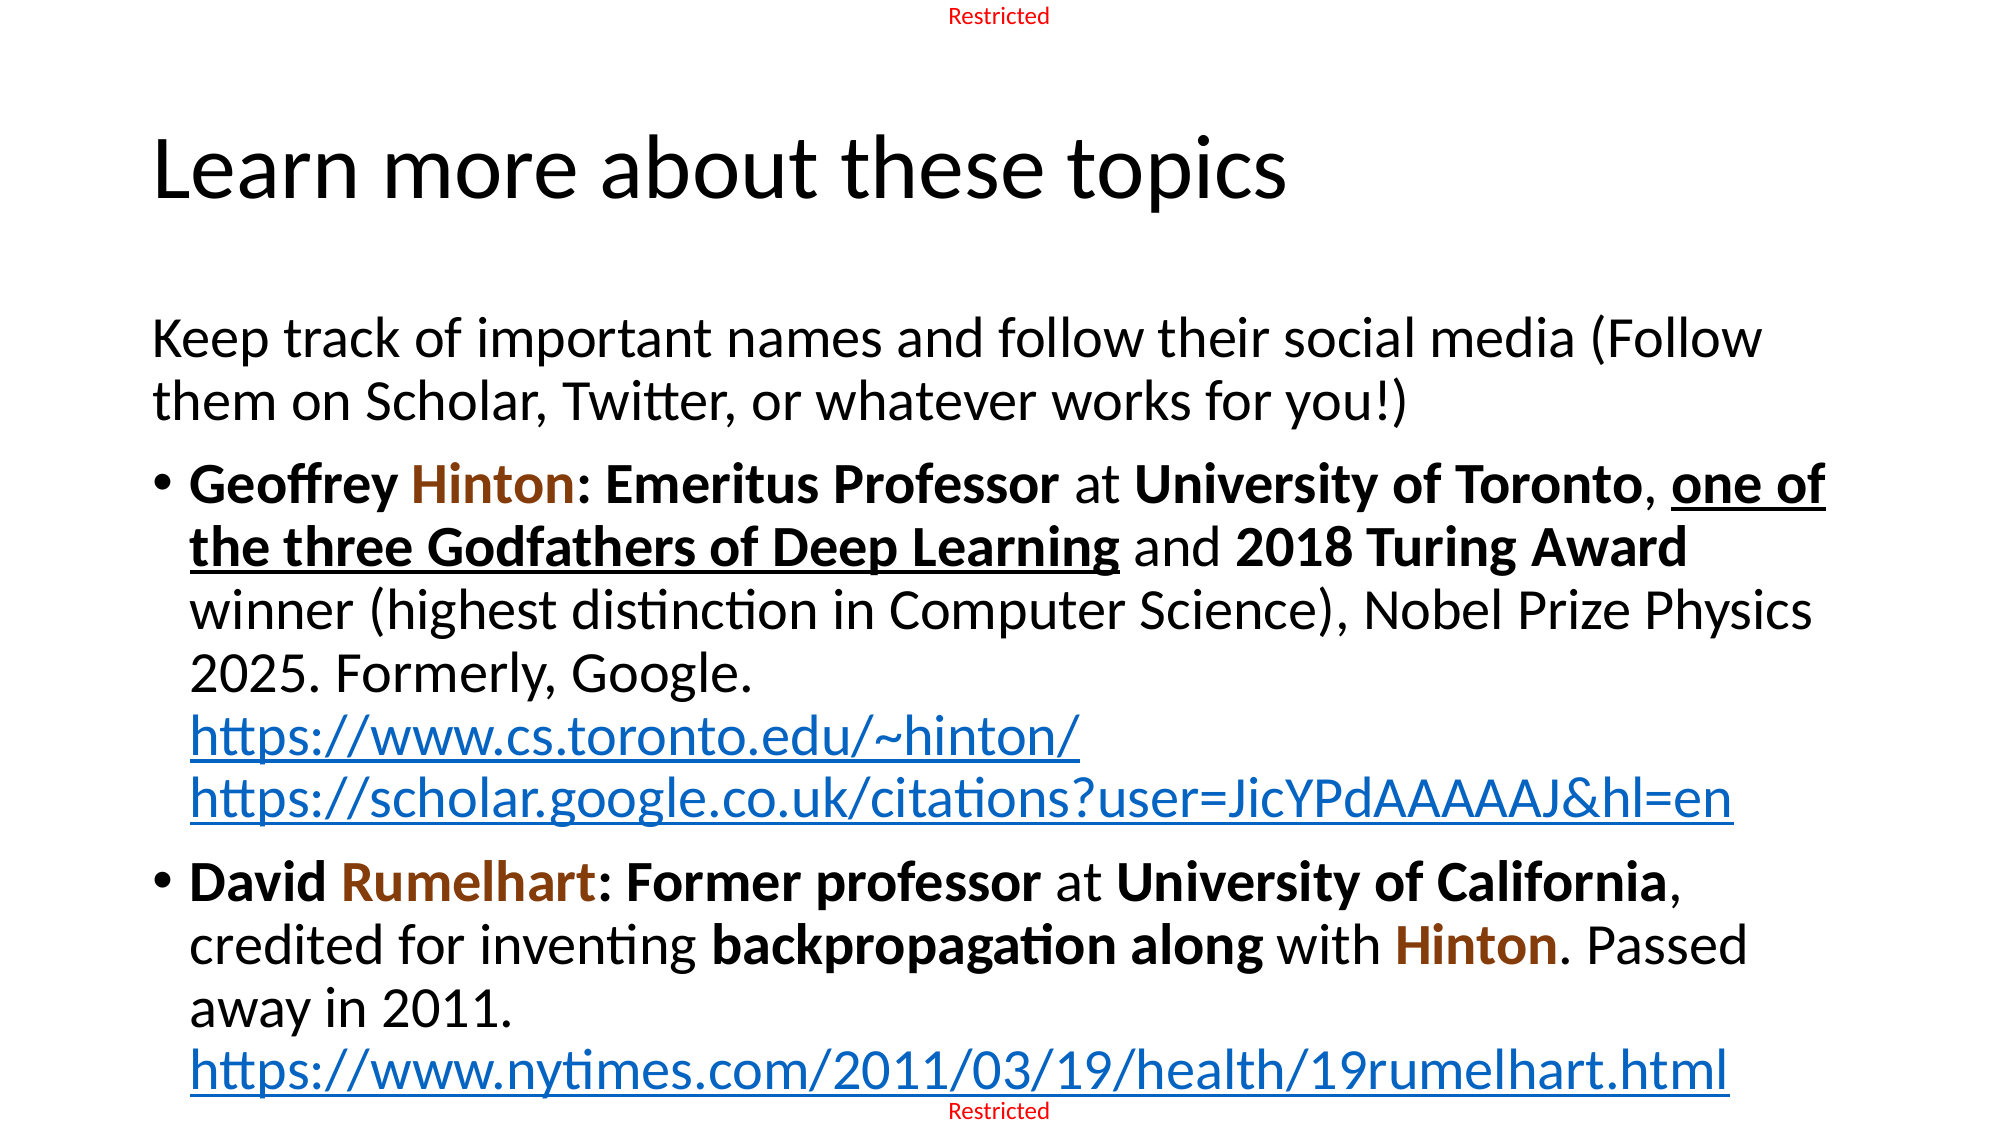

# Learn more about these topics
Keep track of important names and follow their social media (Follow them on Scholar, Twitter, or whatever works for you!)
Geoffrey Hinton: Emeritus Professor at University of Toronto, one of the three Godfathers of Deep Learning and 2018 Turing Award winner (highest distinction in Computer Science), Nobel Prize Physics 2025. Formerly, Google.
https://www.cs.toronto.edu/~hinton/
https://scholar.google.co.uk/citations?user=JicYPdAAAAAJ&hl=en
David Rumelhart: Former professor at University of California, credited for inventing backpropagation along with Hinton. Passed away in 2011.
https://www.nytimes.com/2011/03/19/health/19rumelhart.html